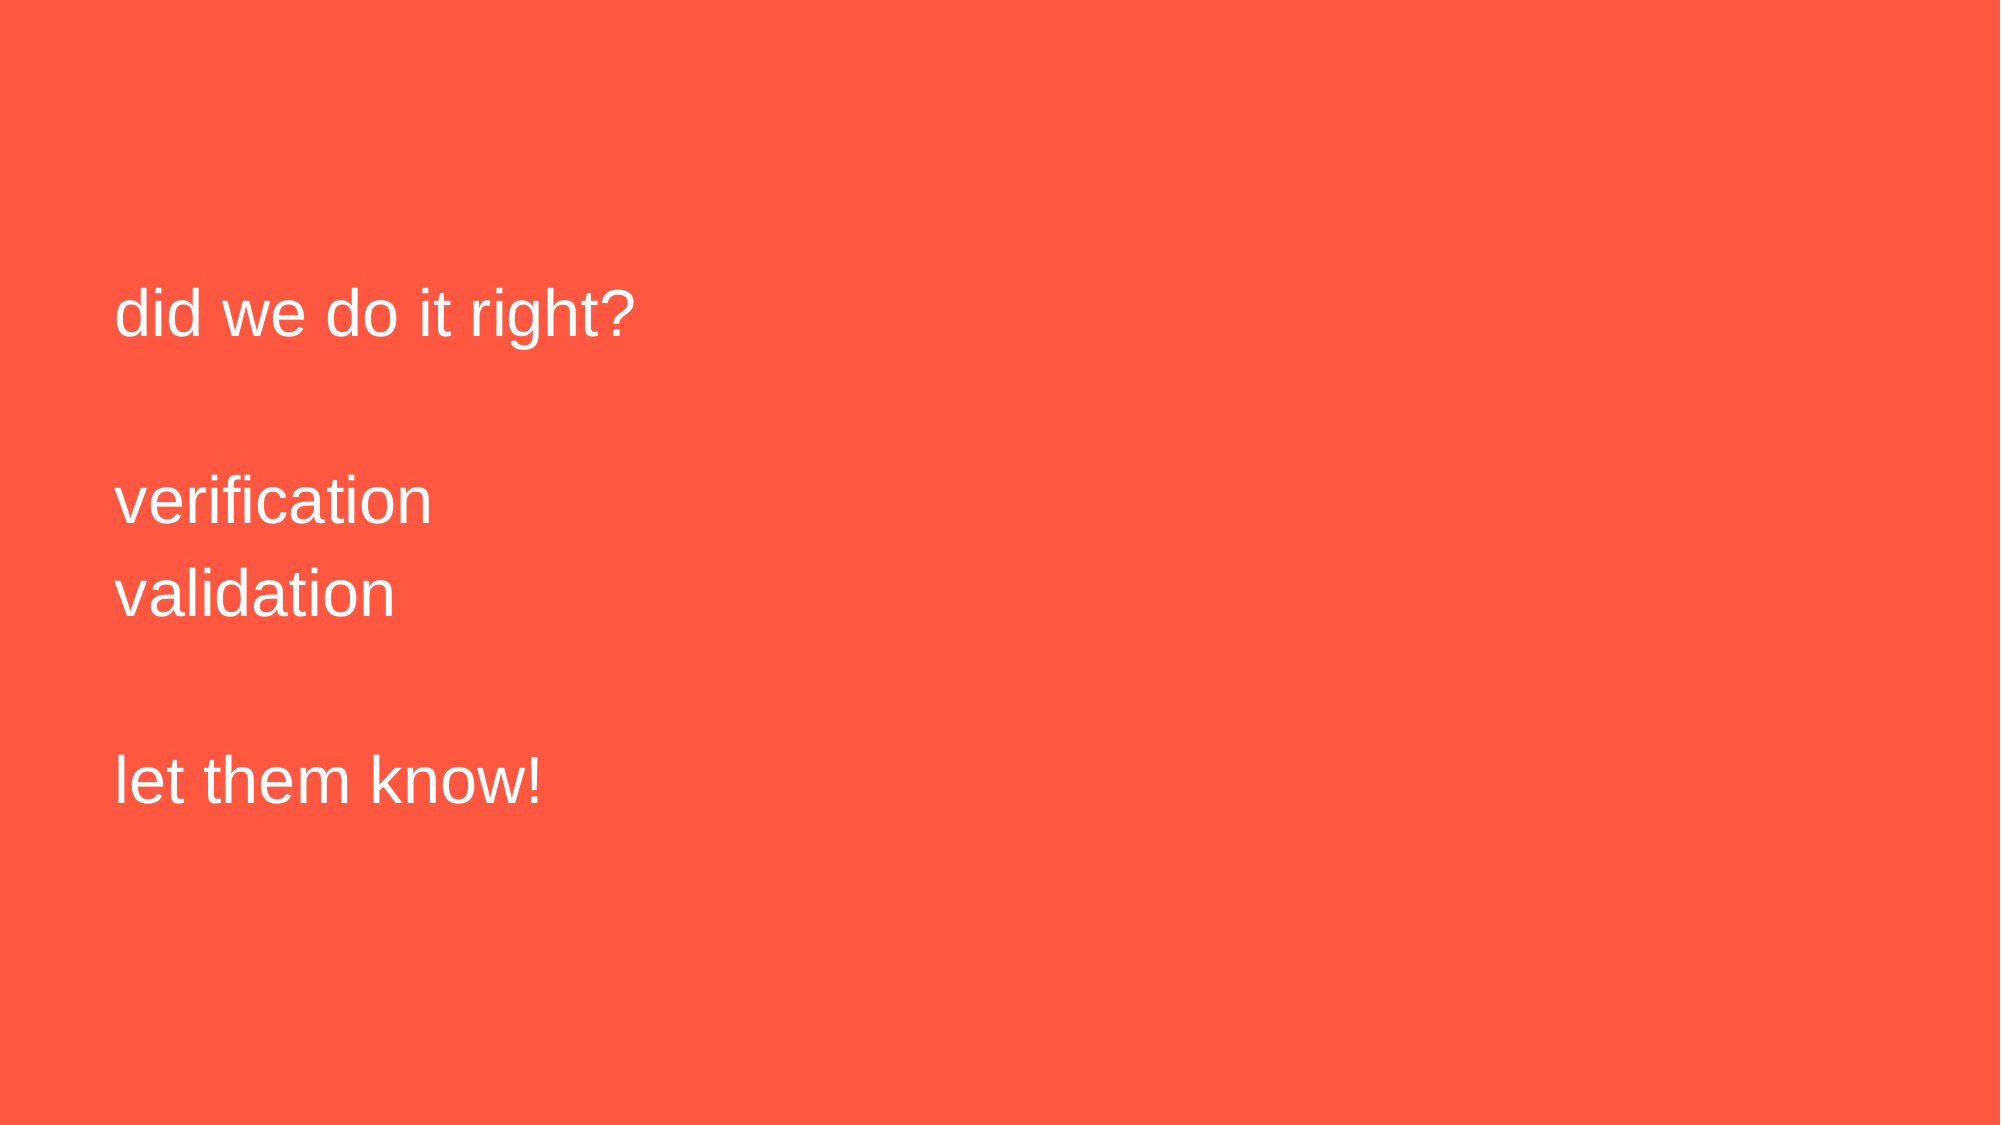

did we do it right?

verification
validation

let them know!